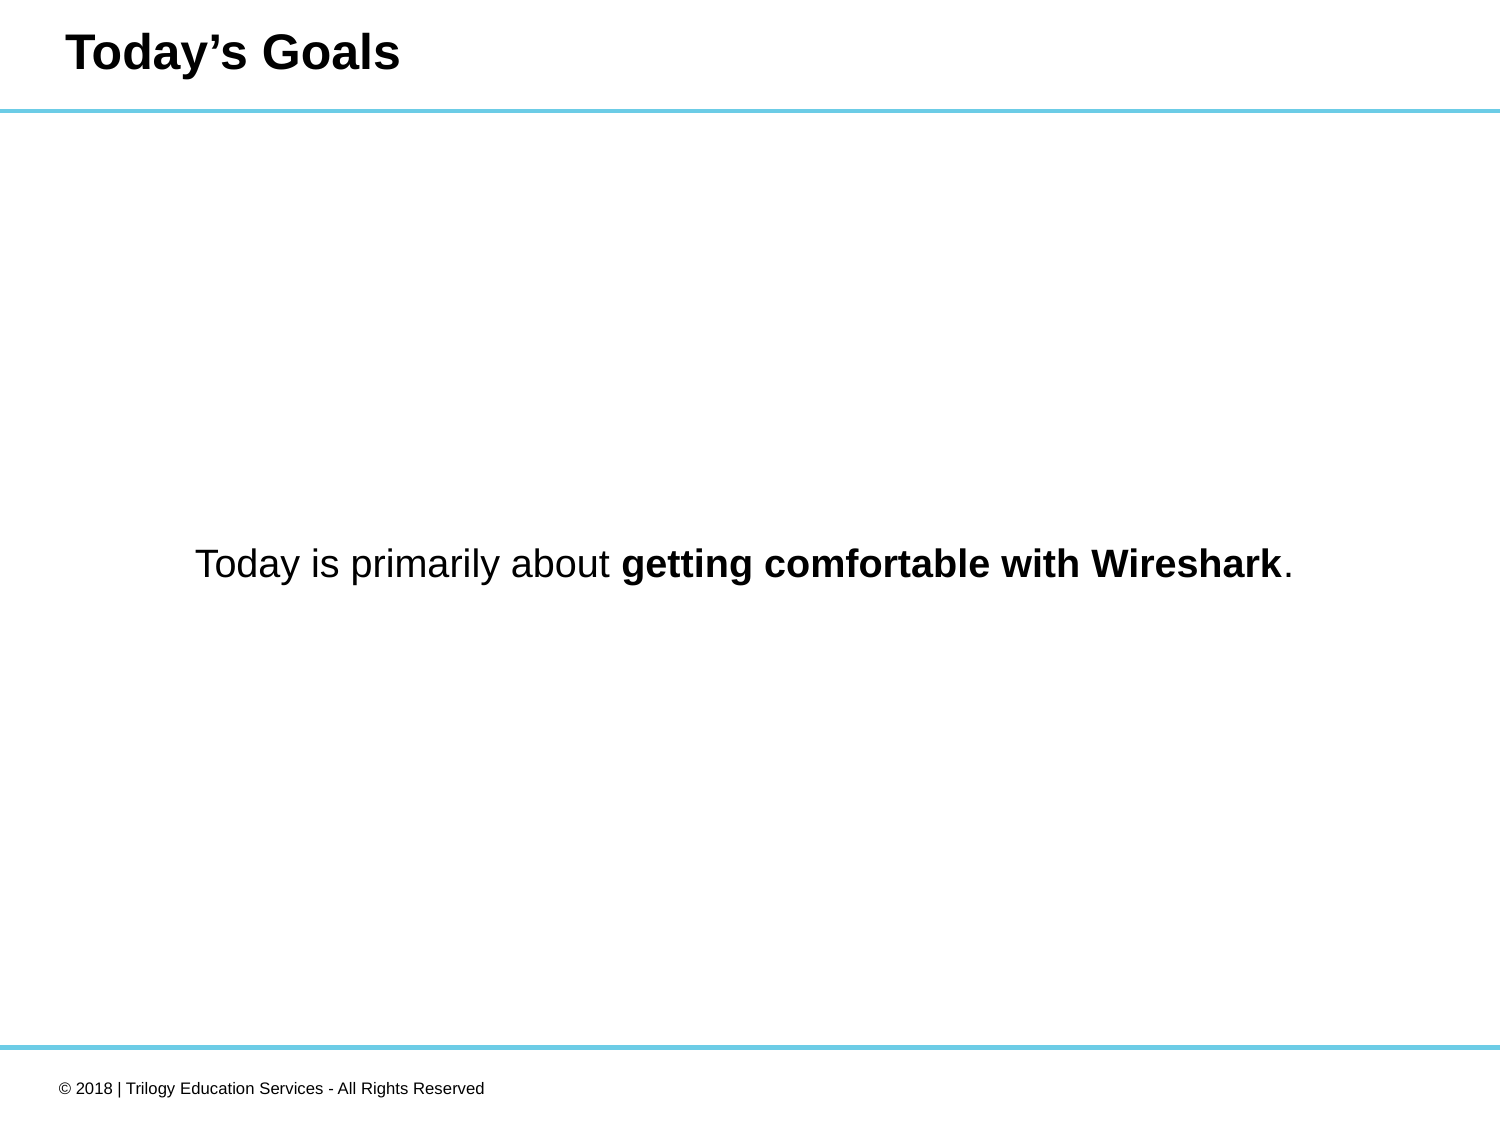

# Today’s Goals
Today is primarily about getting comfortable with Wireshark.